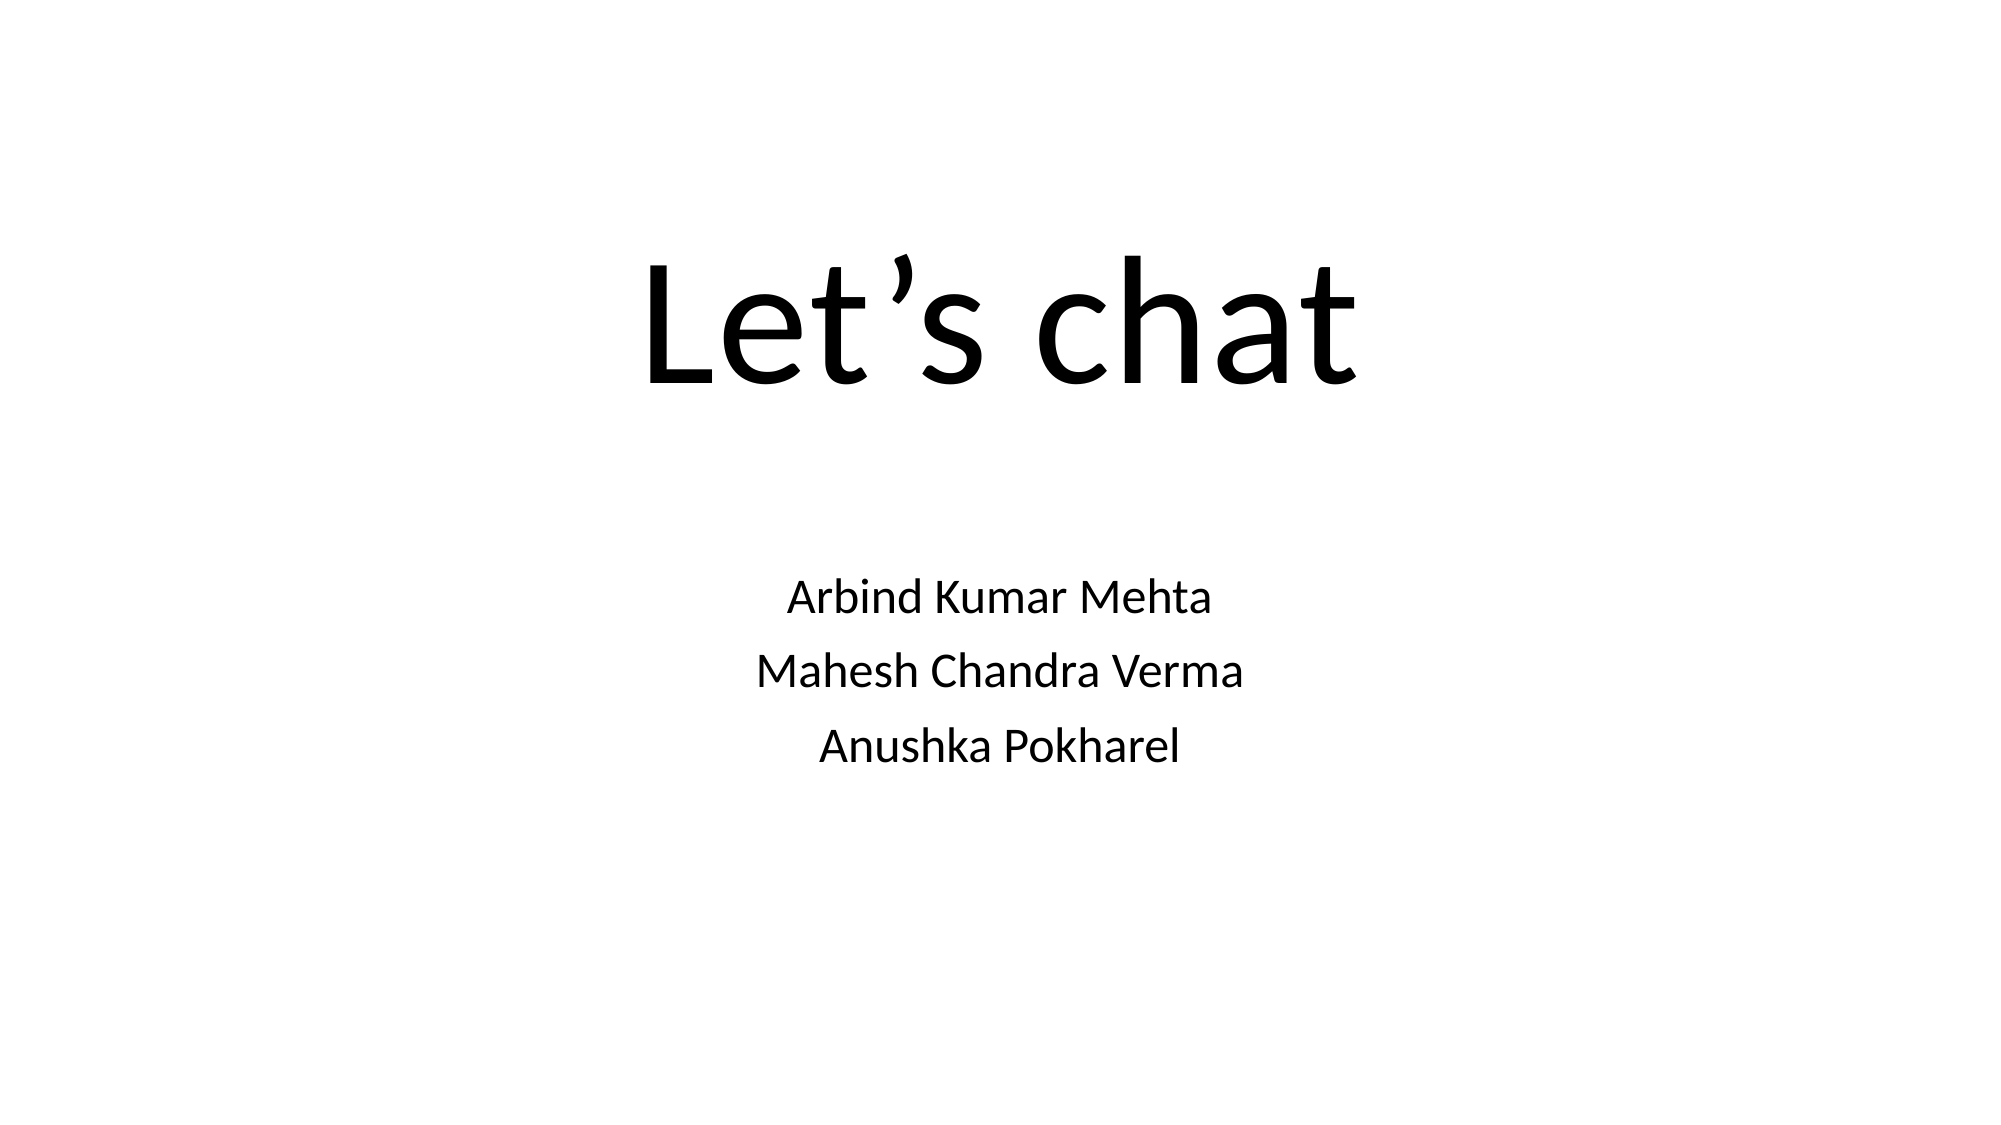

# Let’s chat
Arbind Kumar Mehta
Mahesh Chandra Verma
Anushka Pokharel